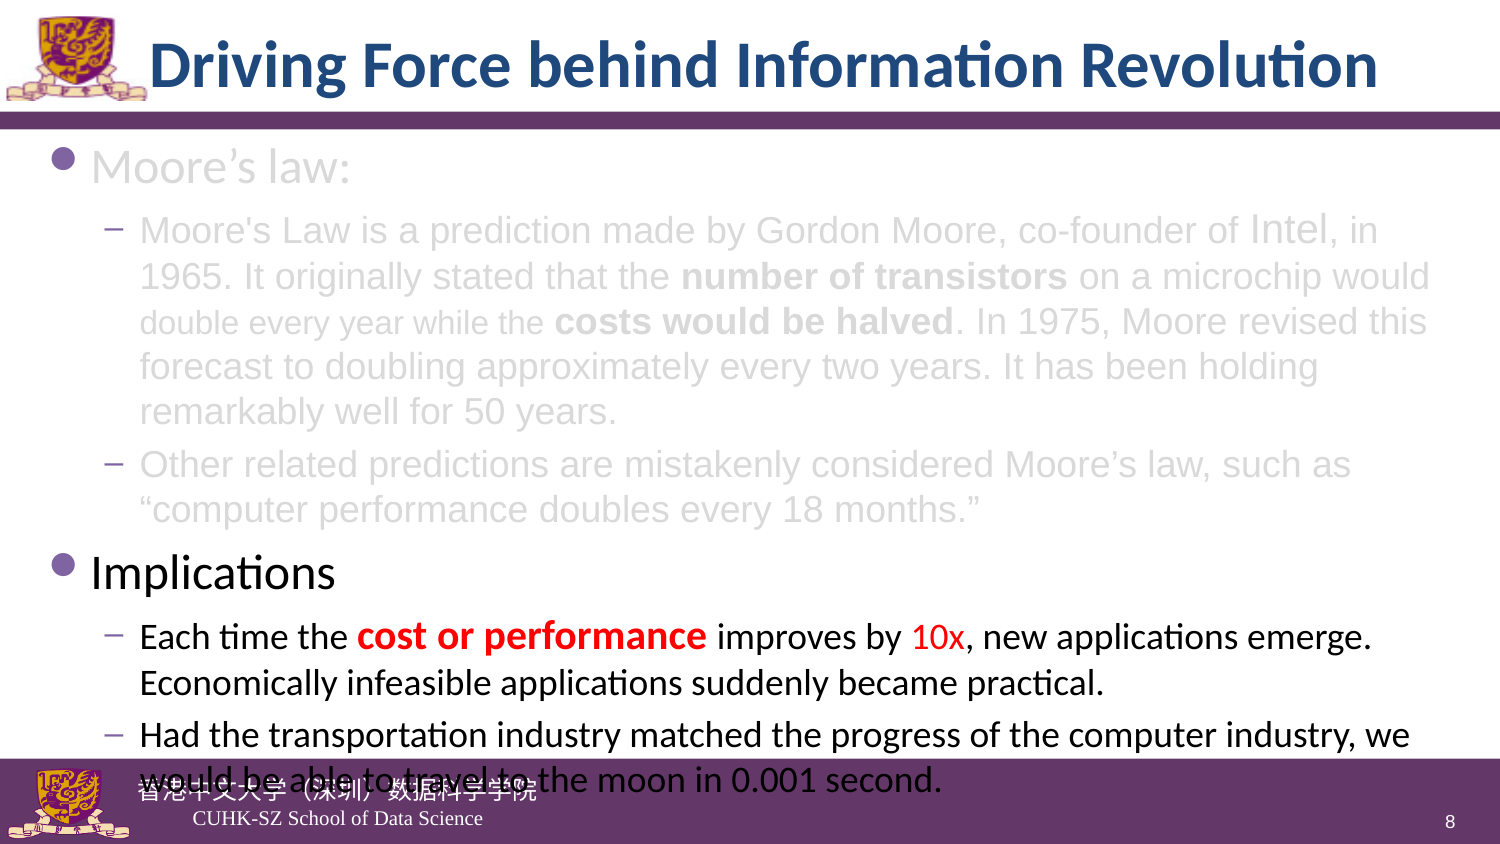

# Driving Force behind Information Revolution
Moore’s law:
Moore's Law is a prediction made by Gordon Moore, co-founder of Intel, in 1965. It originally stated that the number of transistors on a microchip would double every year while the costs would be halved. In 1975, Moore revised this forecast to doubling approximately every two years. It has been holding remarkably well for 50 years.
Other related predictions are mistakenly considered Moore’s law, such as “computer performance doubles every 18 months.”
Implications
Each time the cost or performance improves by 10x, new applications emerge.  Economically infeasible applications suddenly became practical.
Had the transportation industry matched the progress of the computer industry, we would be able to travel to the moon in 0.001 second.
8